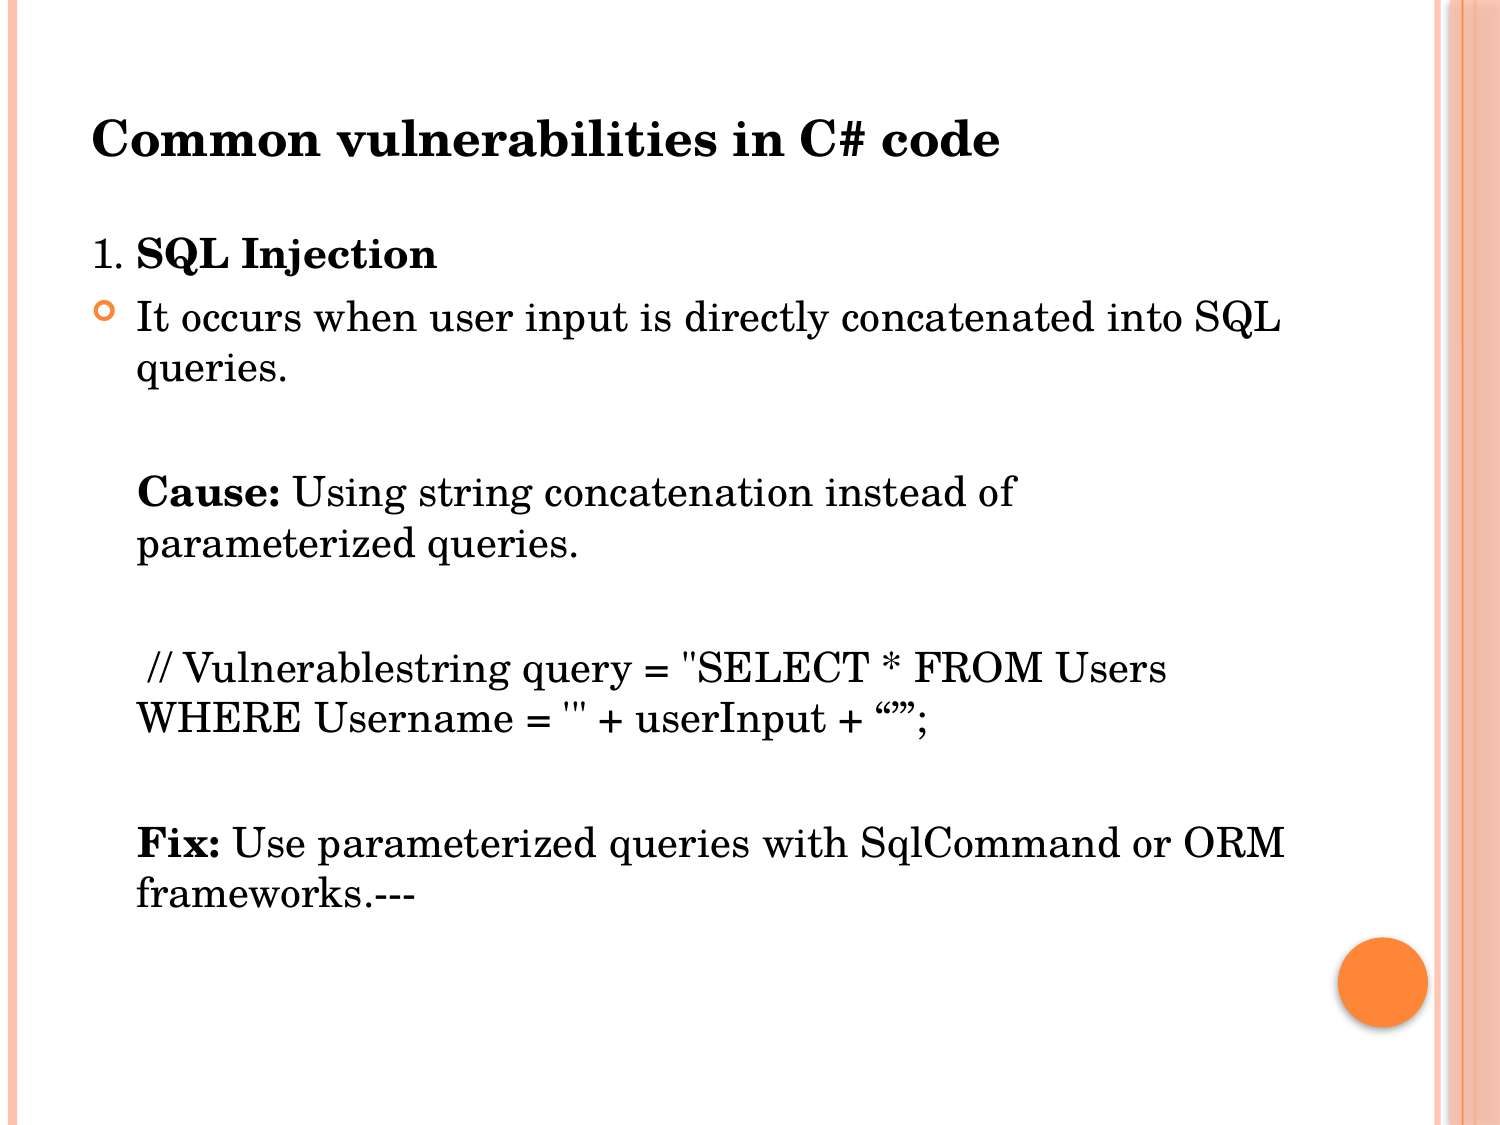

# Common vulnerabilities in C# code
1. SQL Injection
It occurs when user input is directly concatenated into SQL queries.

    Cause: Using string concatenation instead of parameterized queries.

     // Vulnerablestring query = "SELECT * FROM Users WHERE Username = '" + userInput + “’”;

    Fix: Use parameterized queries with SqlCommand or ORM frameworks.---